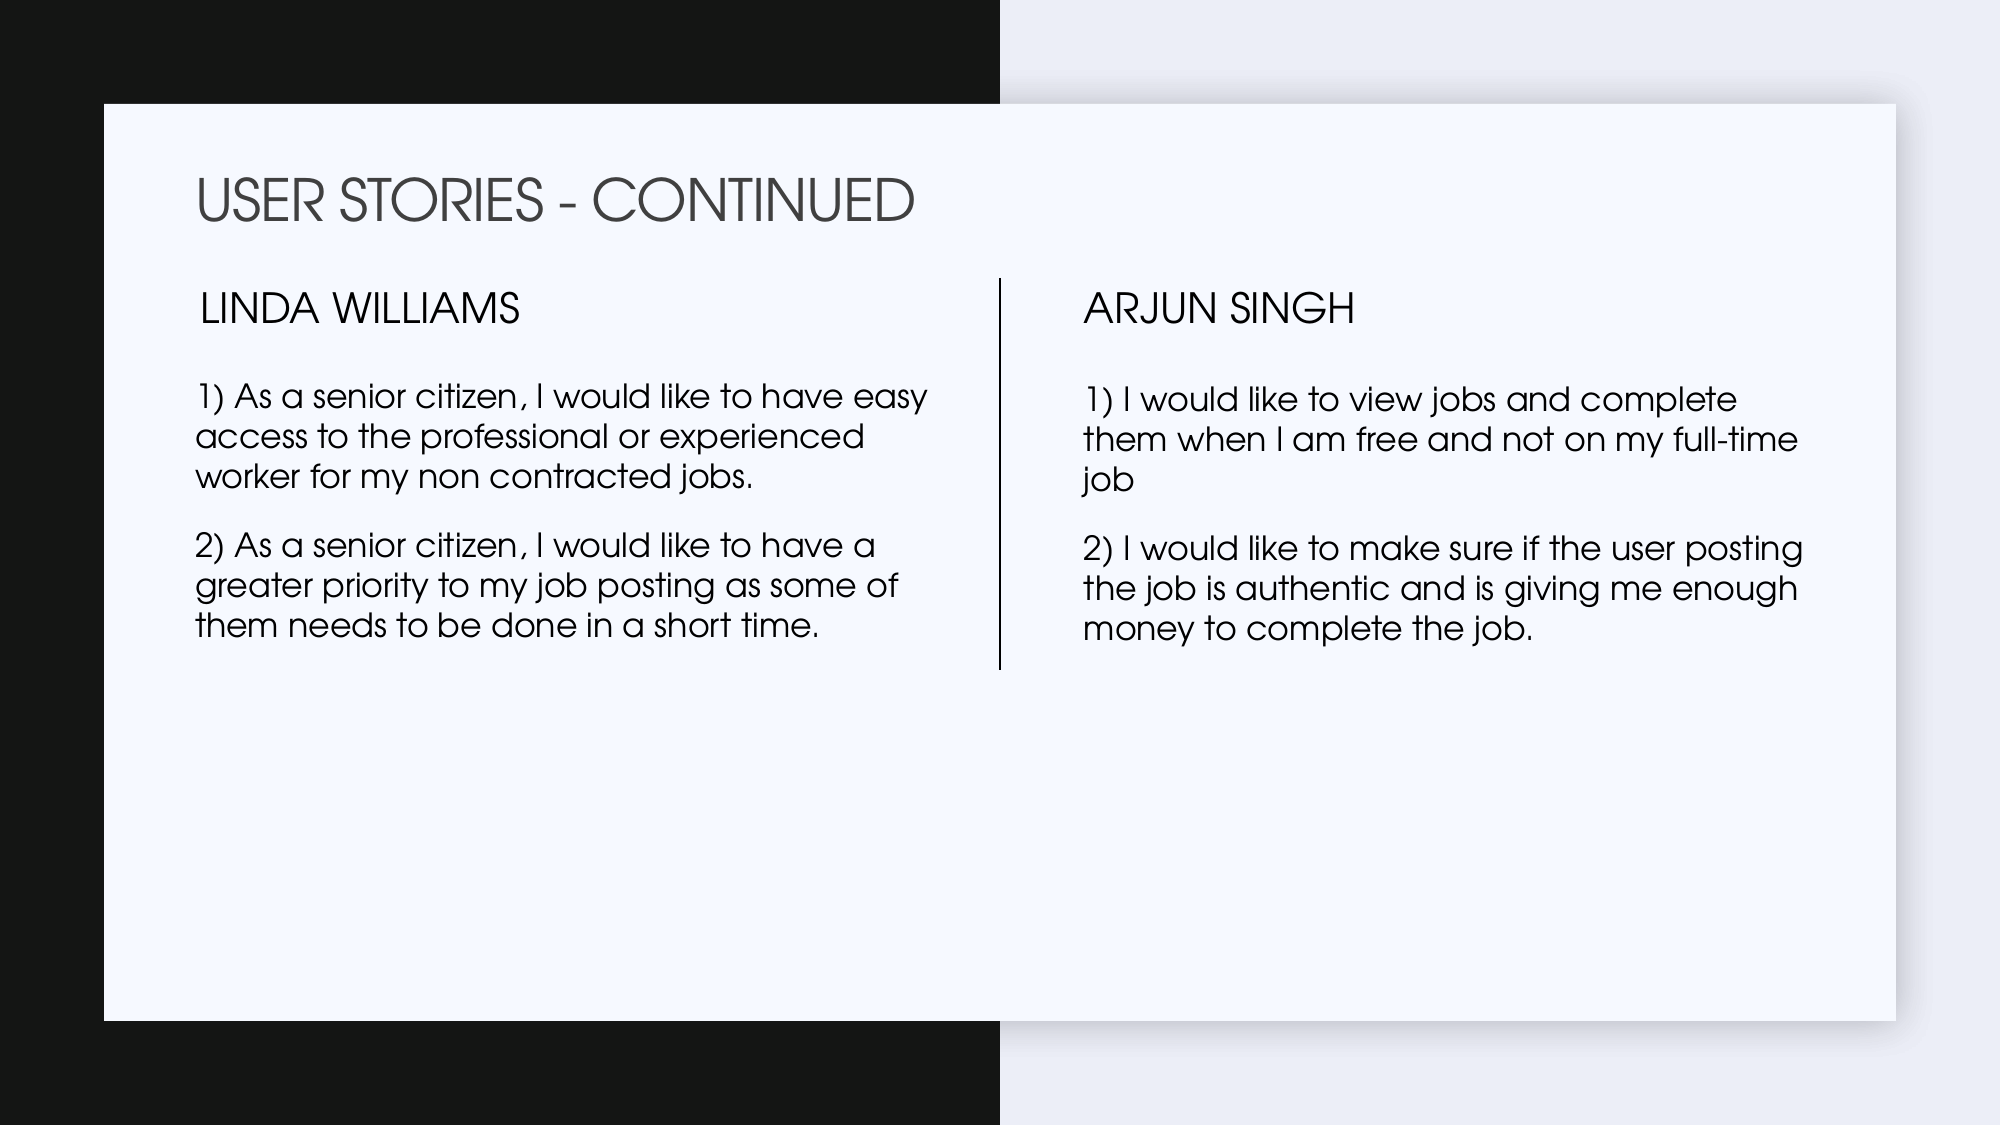

# USER STORIES - CONTINUED
Linda Williams
Arjun Singh
1) As a senior citizen, I would like to have easy access to the professional or experienced worker for my non contracted jobs.
2) As a senior citizen, I would like to have a greater priority to my job posting as some of them needs to be done in a short time.
1) I would like to view jobs and complete them when I am free and not on my full-time job
2) I would like to make sure if the user posting the job is authentic and is giving me enough money to complete the job.